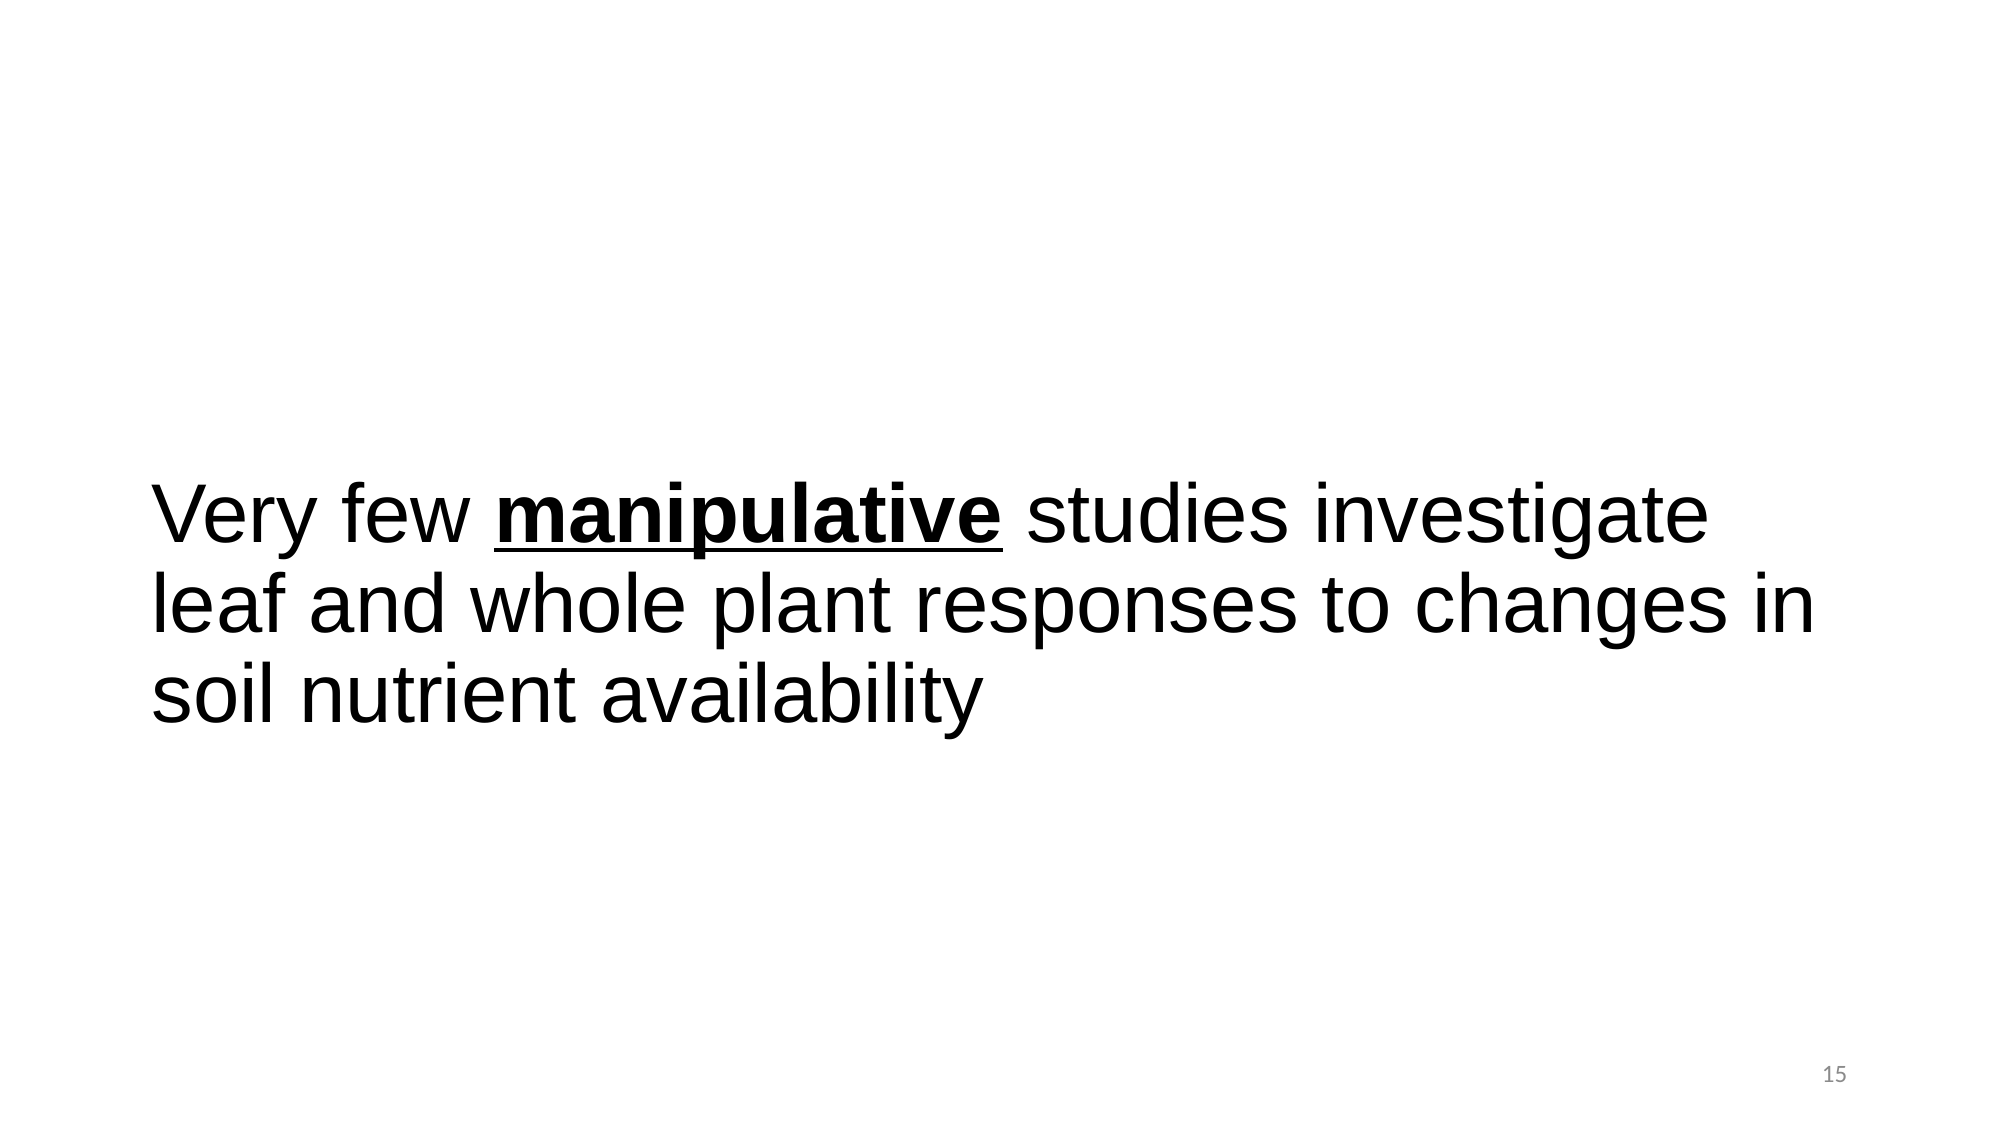

# Very few manipulative studies investigate leaf and whole plant responses to changes in soil nutrient availability
15